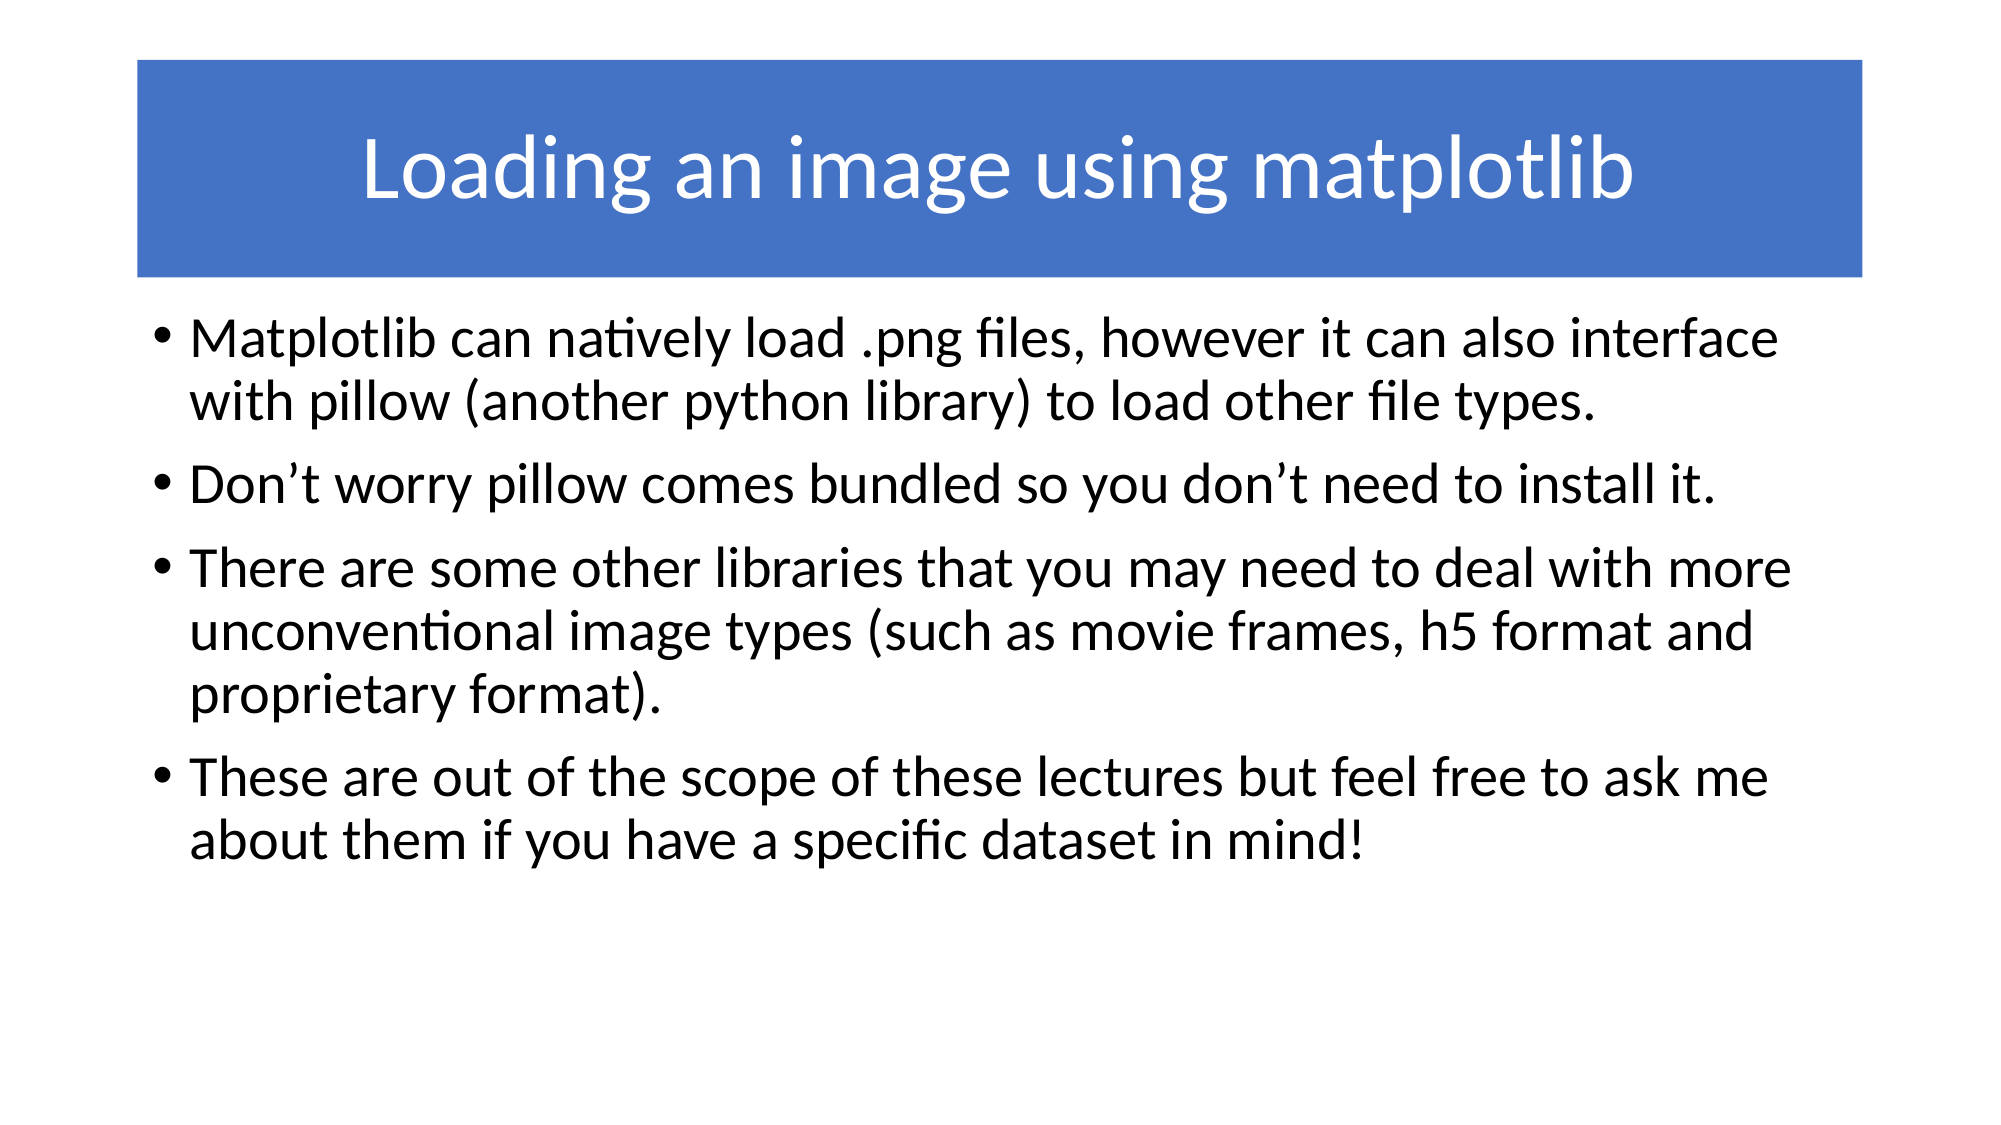

# Loading an image using matplotlib
Matplotlib can natively load .png files, however it can also interface with pillow (another python library) to load other file types.
Don’t worry pillow comes bundled so you don’t need to install it.
There are some other libraries that you may need to deal with more unconventional image types (such as movie frames, h5 format and proprietary format).
These are out of the scope of these lectures but feel free to ask me about them if you have a specific dataset in mind!